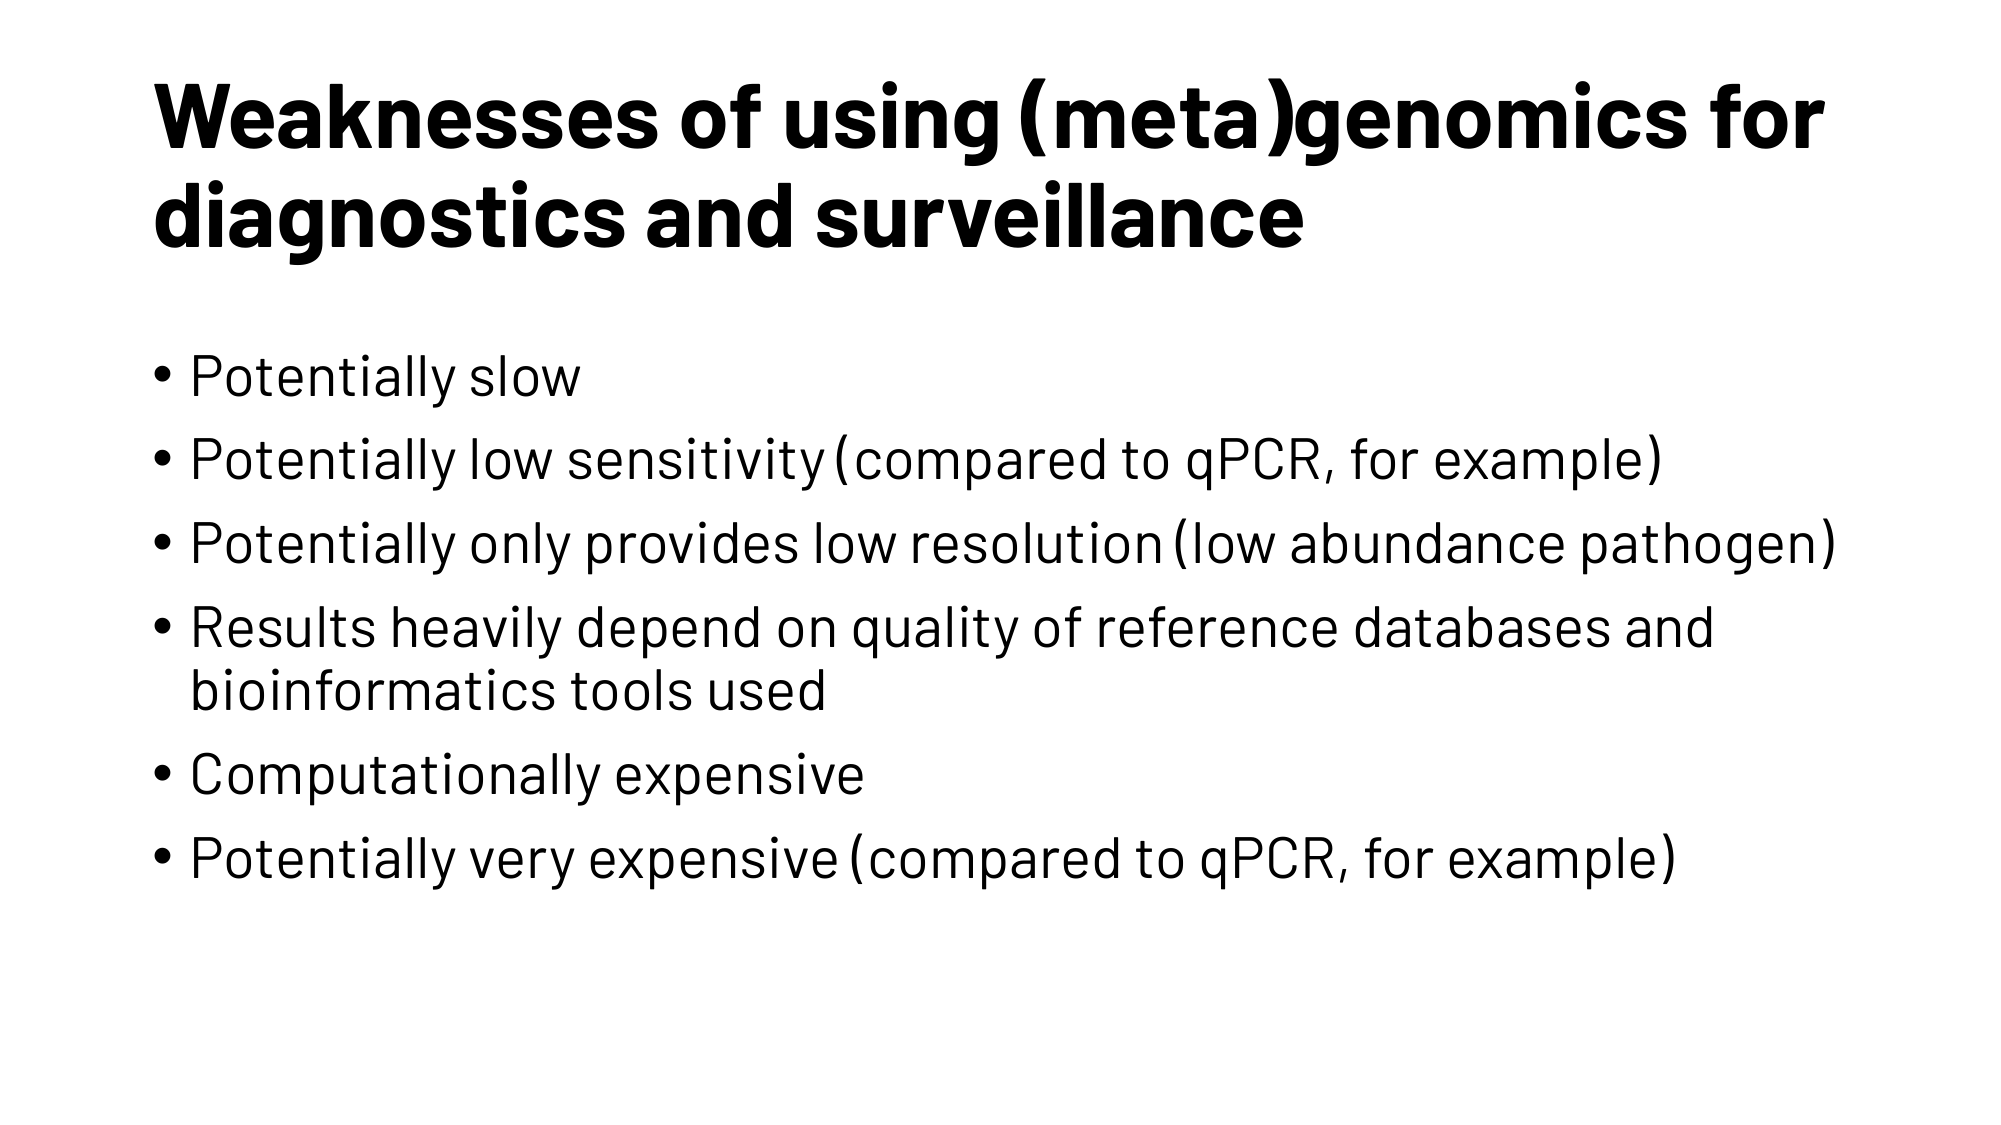

# Weaknesses of using (meta)genomics for diagnostics and surveillance
Potentially slow
Potentially low sensitivity (compared to qPCR, for example)
Potentially only provides low resolution (low abundance pathogen)
Results heavily depend on quality of reference databases and bioinformatics tools used
Computationally expensive
Potentially very expensive (compared to qPCR, for example)